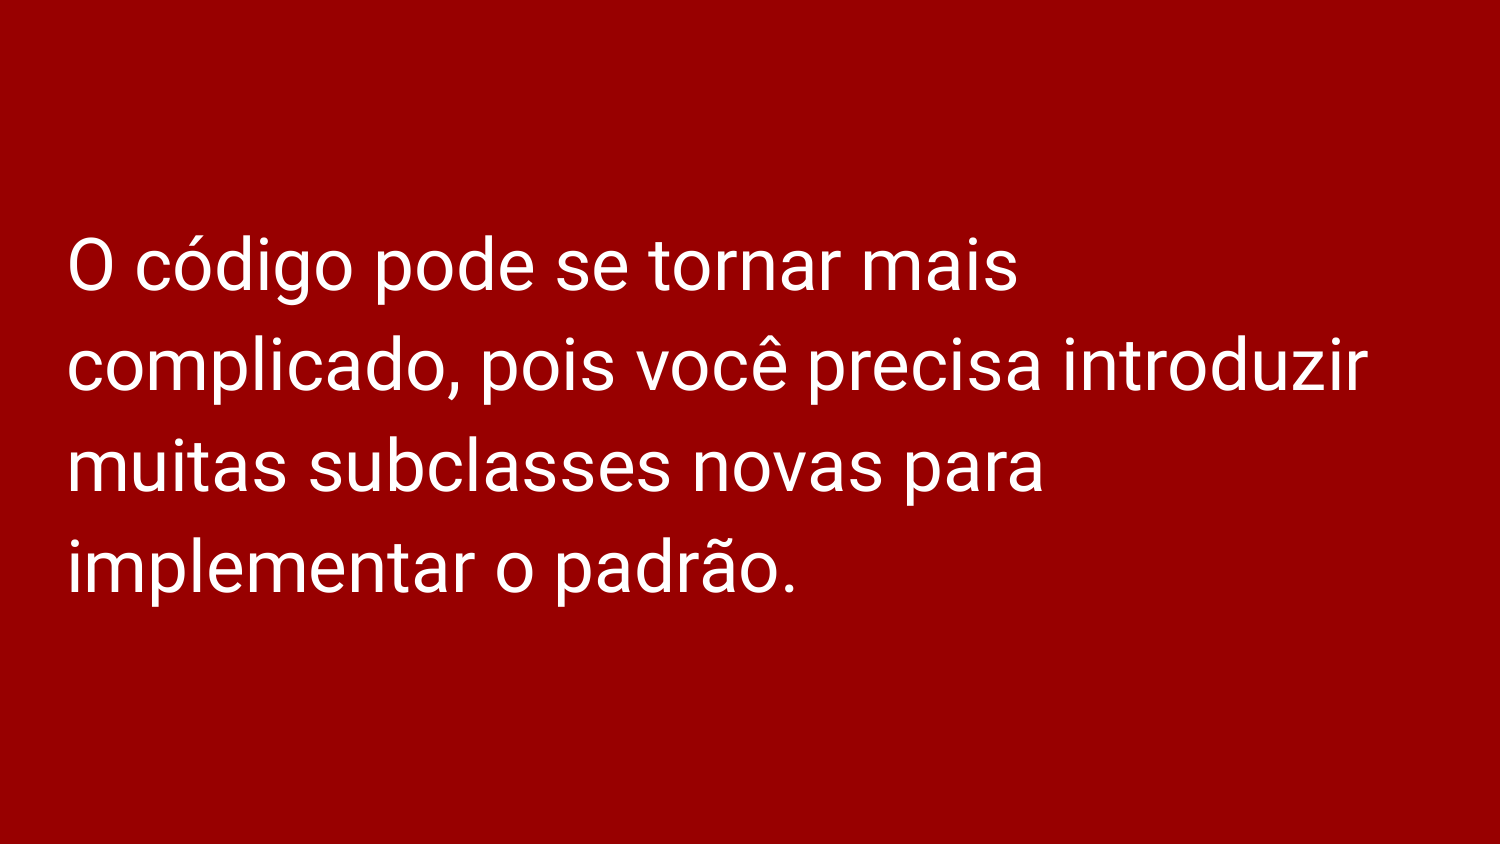

#
O código pode se tornar mais complicado, pois você precisa introduzir muitas subclasses novas para implementar o padrão.